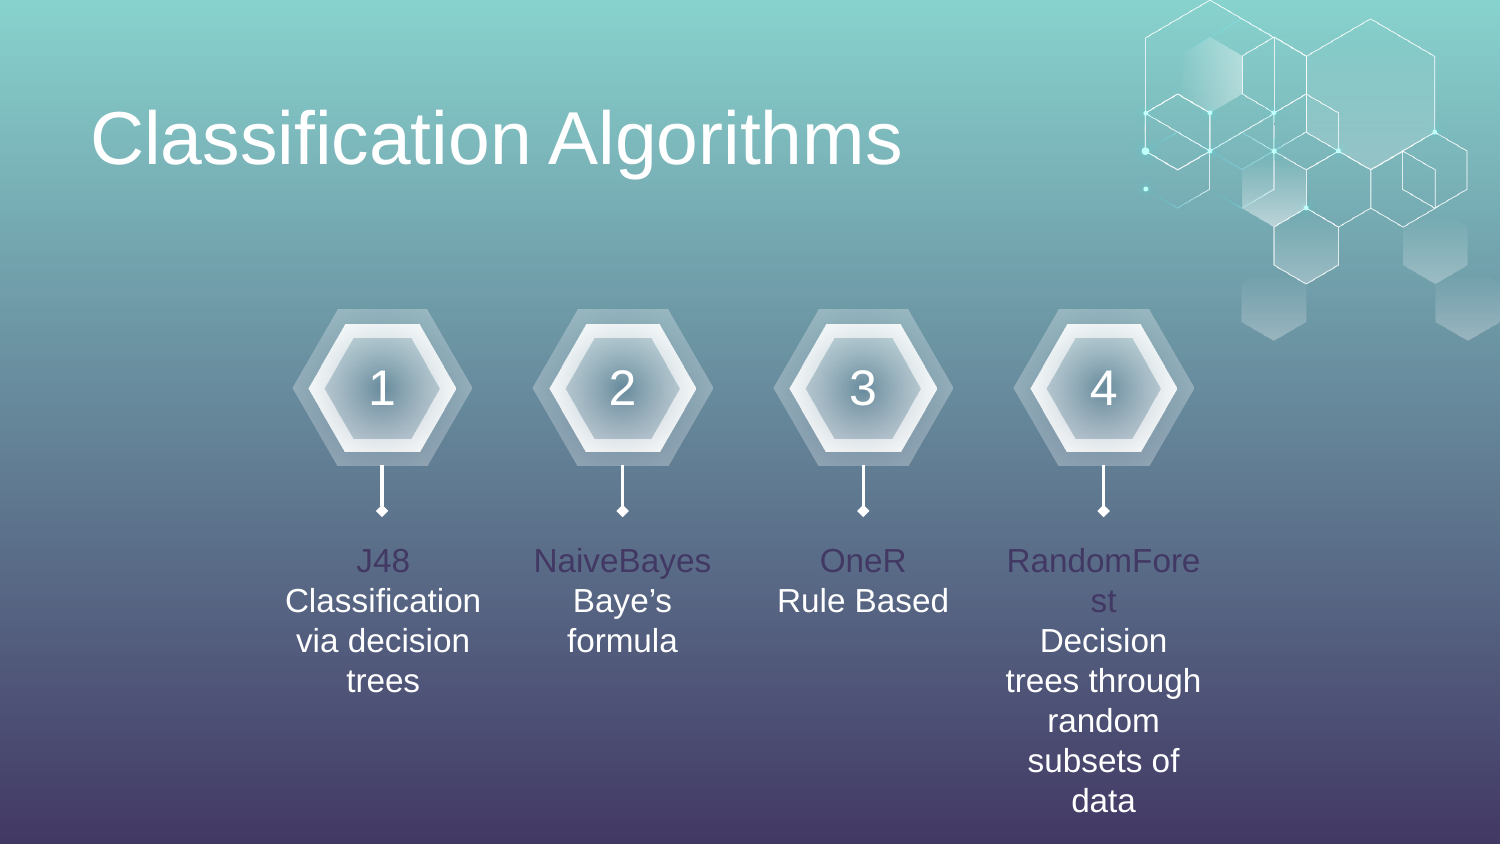

# Classification Algorithms

1
2
3
4
J48
Classification via decision trees
NaiveBayes
Baye’s formula

OneR
Rule Based
RandomForest
Decision trees through random subsets of data